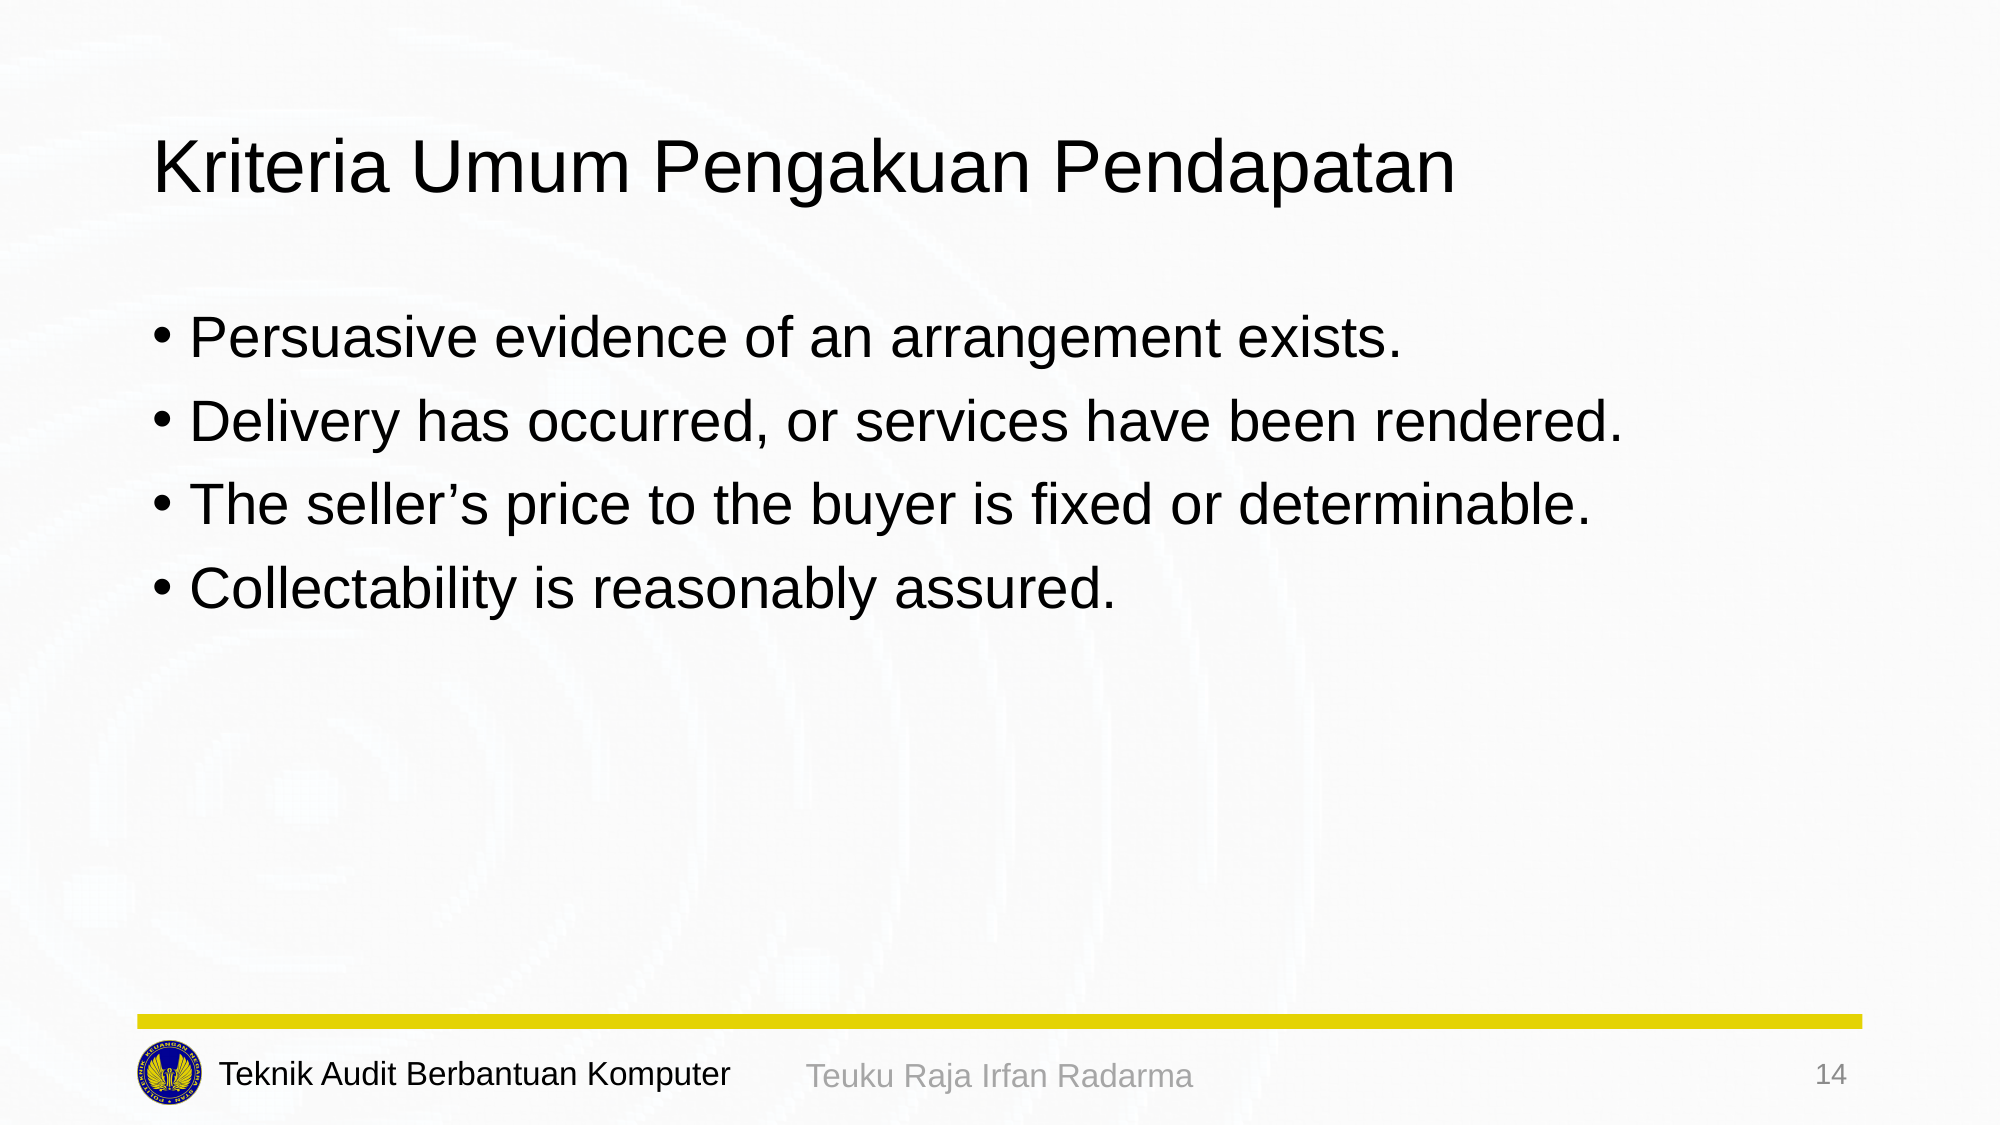

# Kriteria Umum Pengakuan Pendapatan
Persuasive evidence of an arrangement exists.
Delivery has occurred, or services have been rendered.
The seller’s price to the buyer is fixed or determinable.
Collectability is reasonably assured.
14